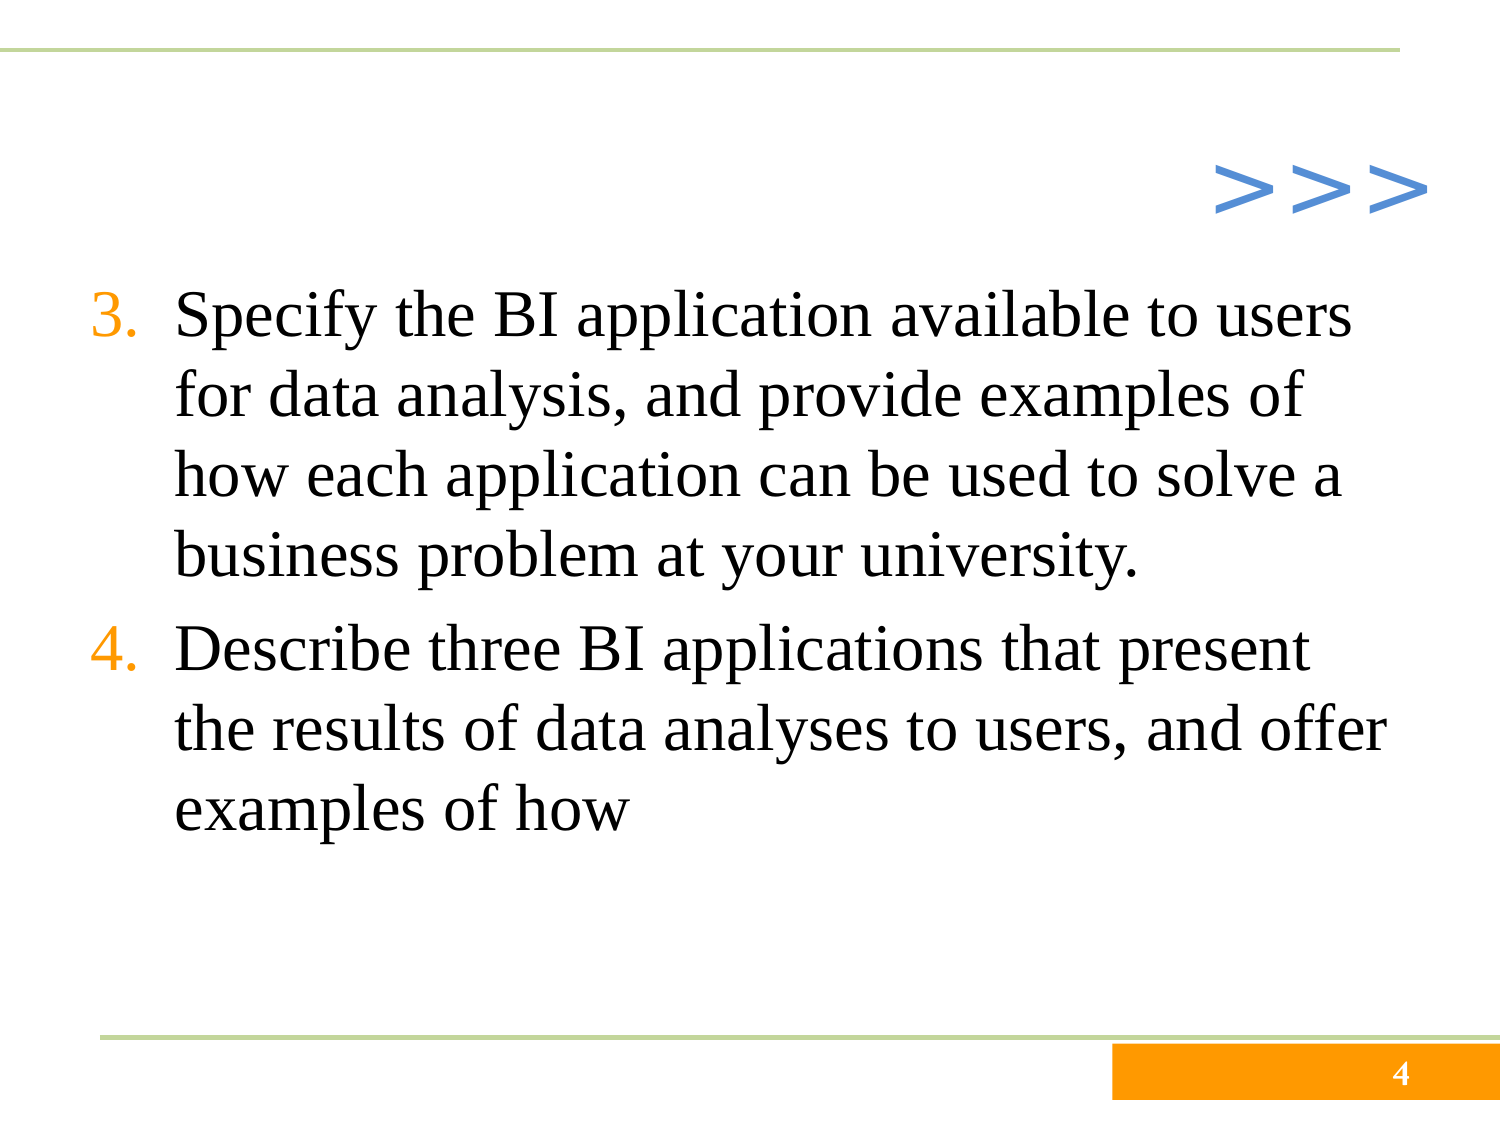

Specify the BI application available to users for data analysis, and provide examples of how each application can be used to solve a business problem at your university.
Describe three BI applications that present the results of data analyses to users, and offer examples of how
4